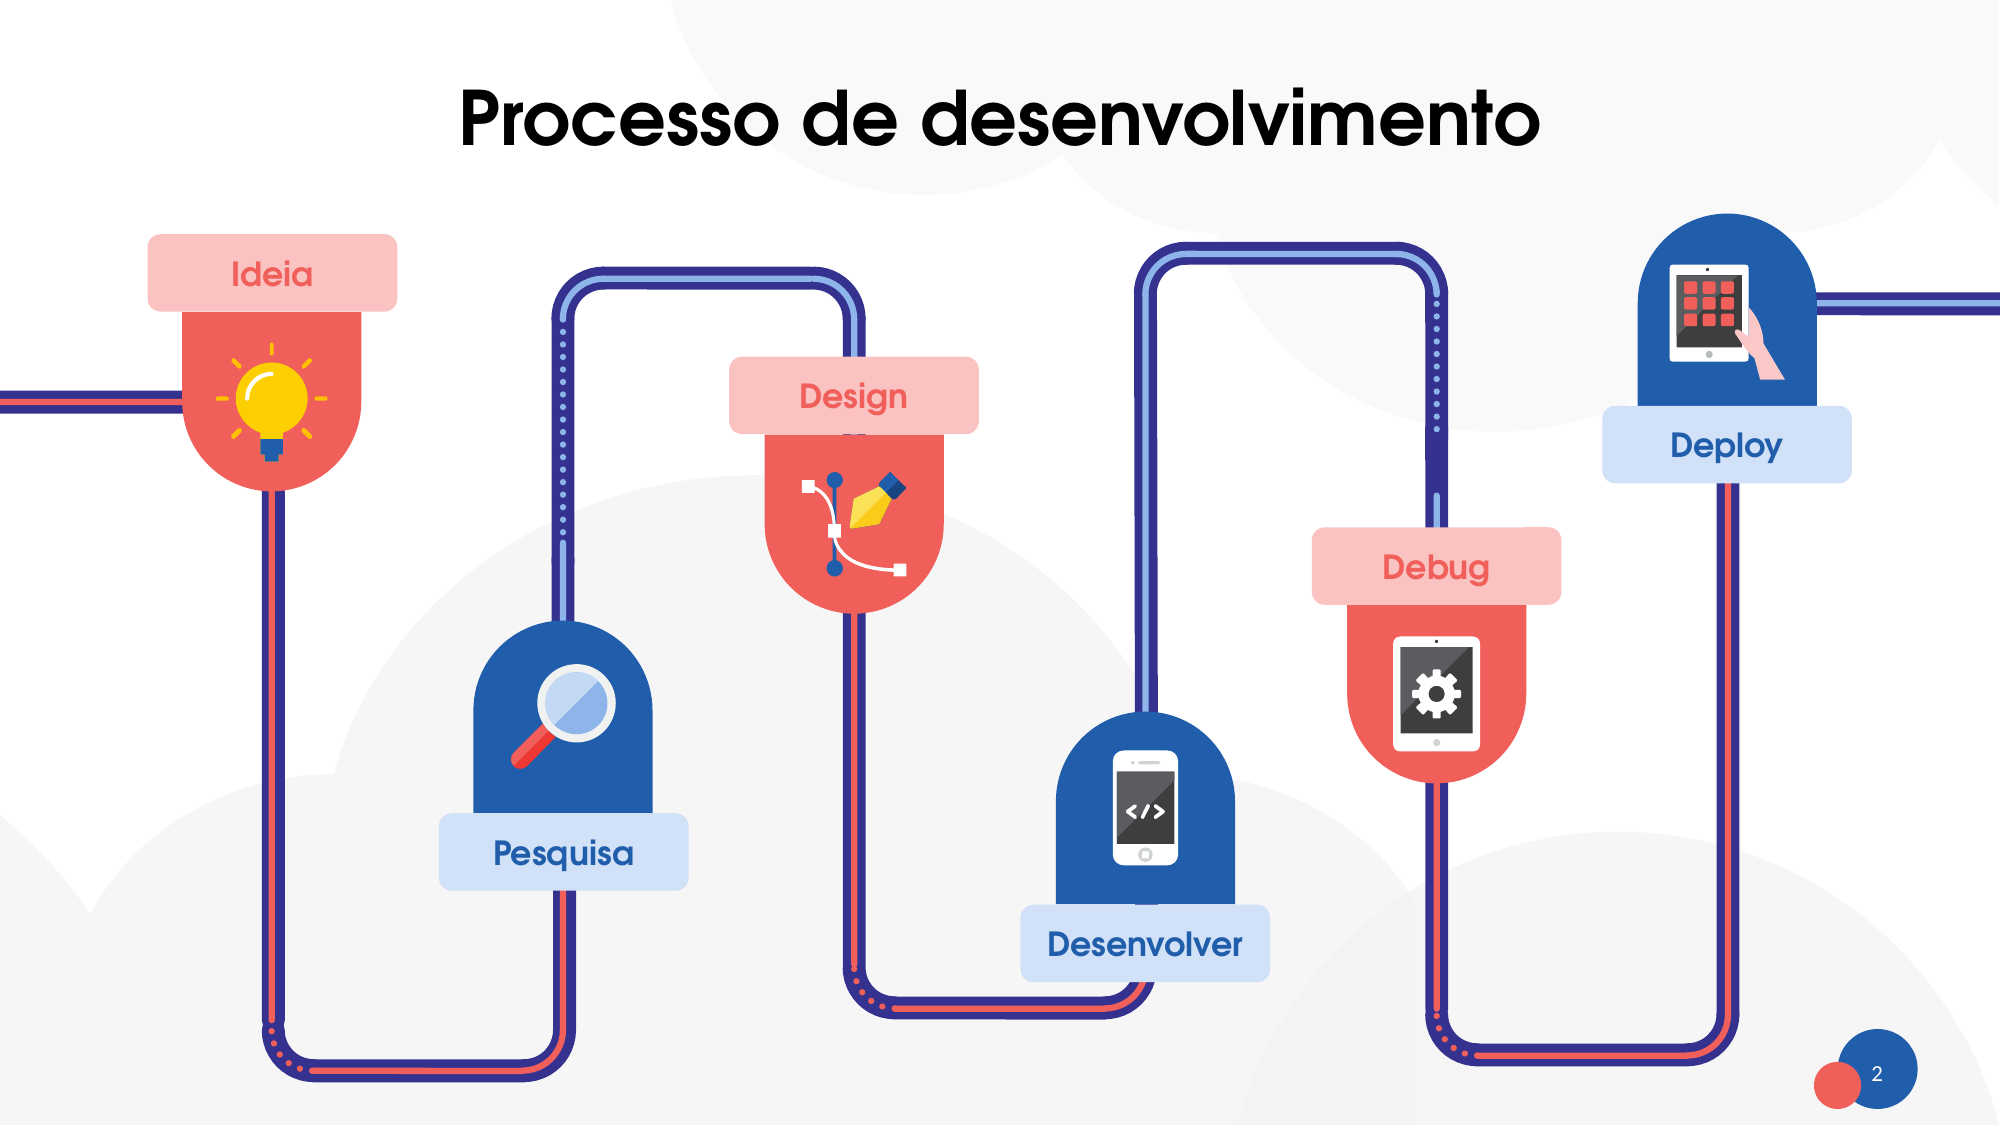

Processo de desenvolvimento

Ideia

Design

Deploy

Debug

Pesquisa
Desenvolver

2